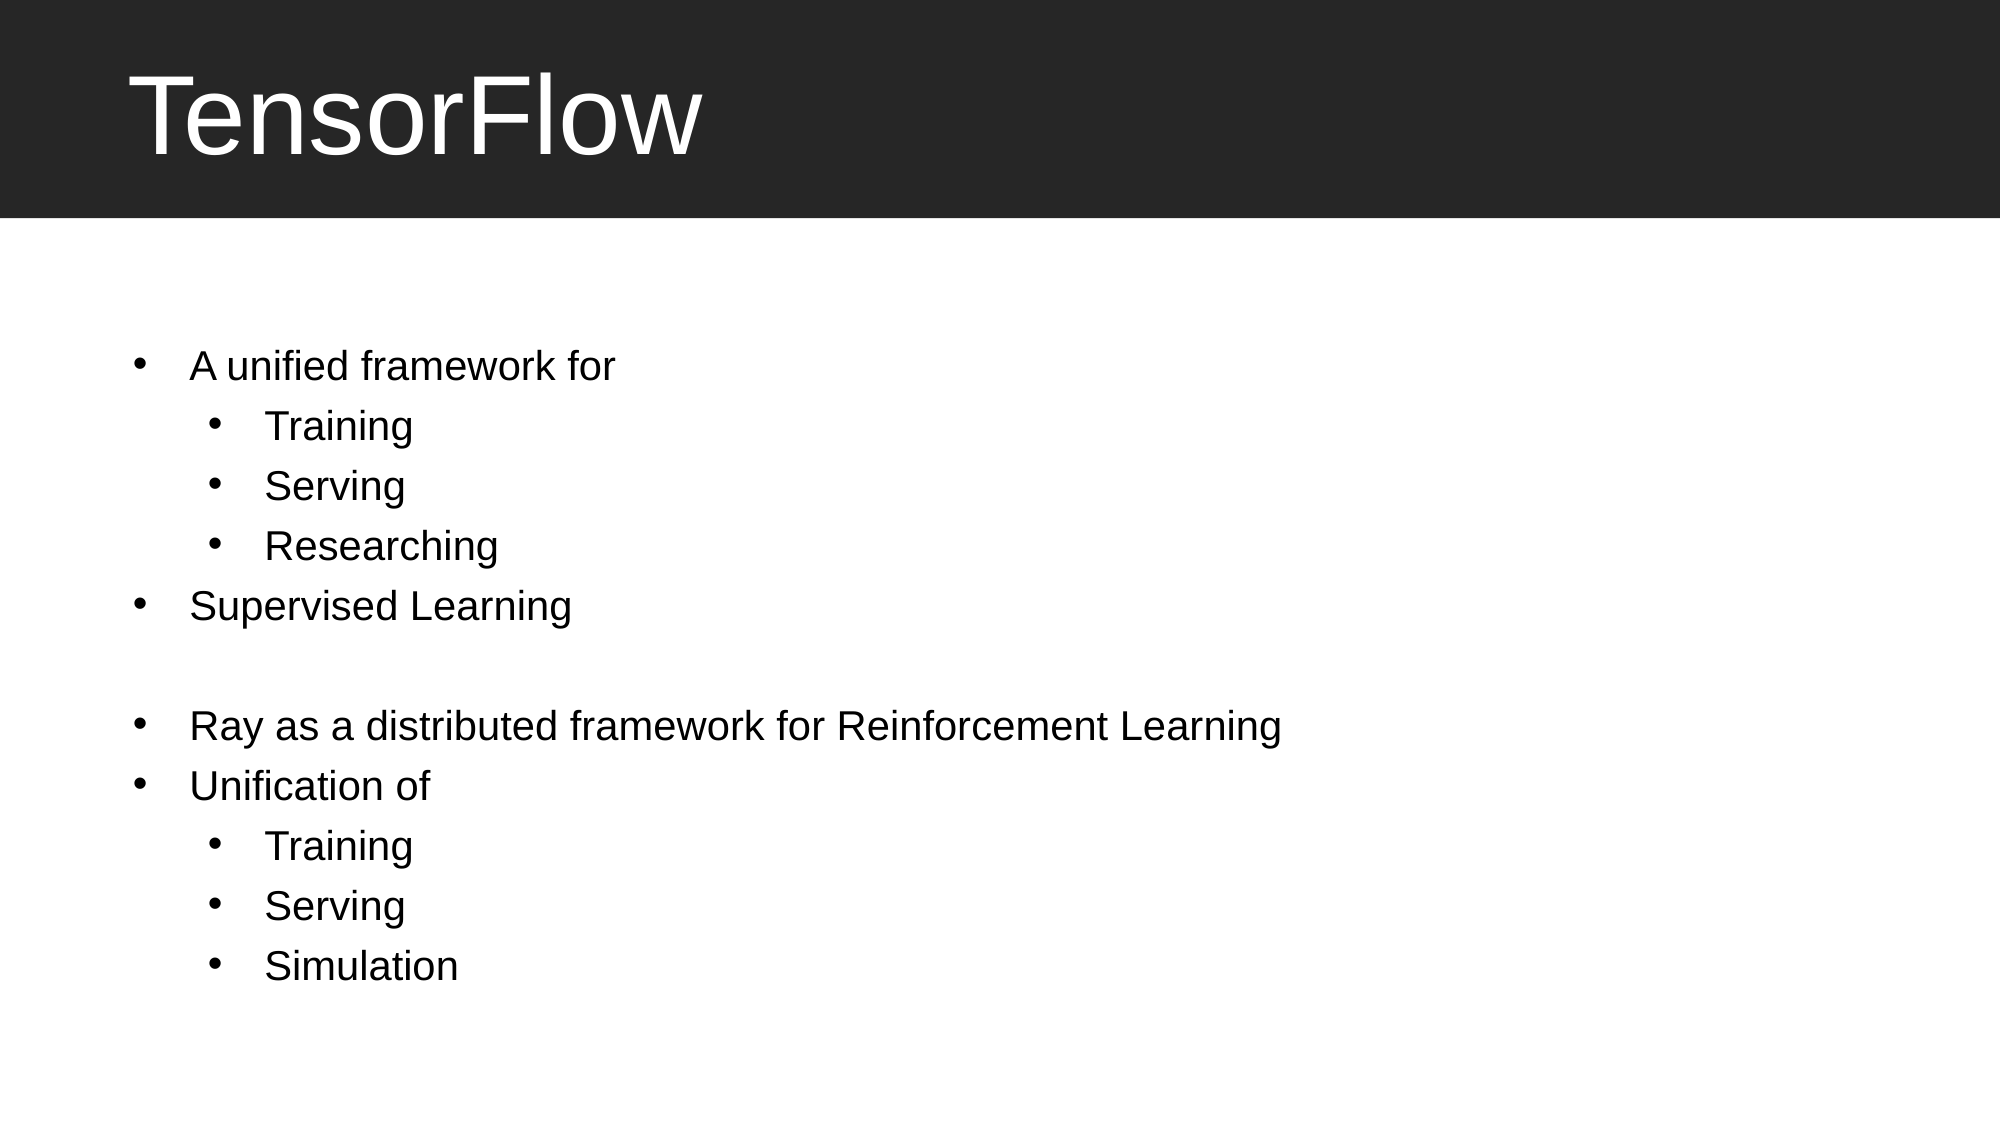

# TensorFlow
A unified framework for
Training
Serving
Researching
Supervised Learning

Ray as a distributed framework for Reinforcement Learning
Unification of
Training
Serving
Simulation
Deep Learning Frameworks